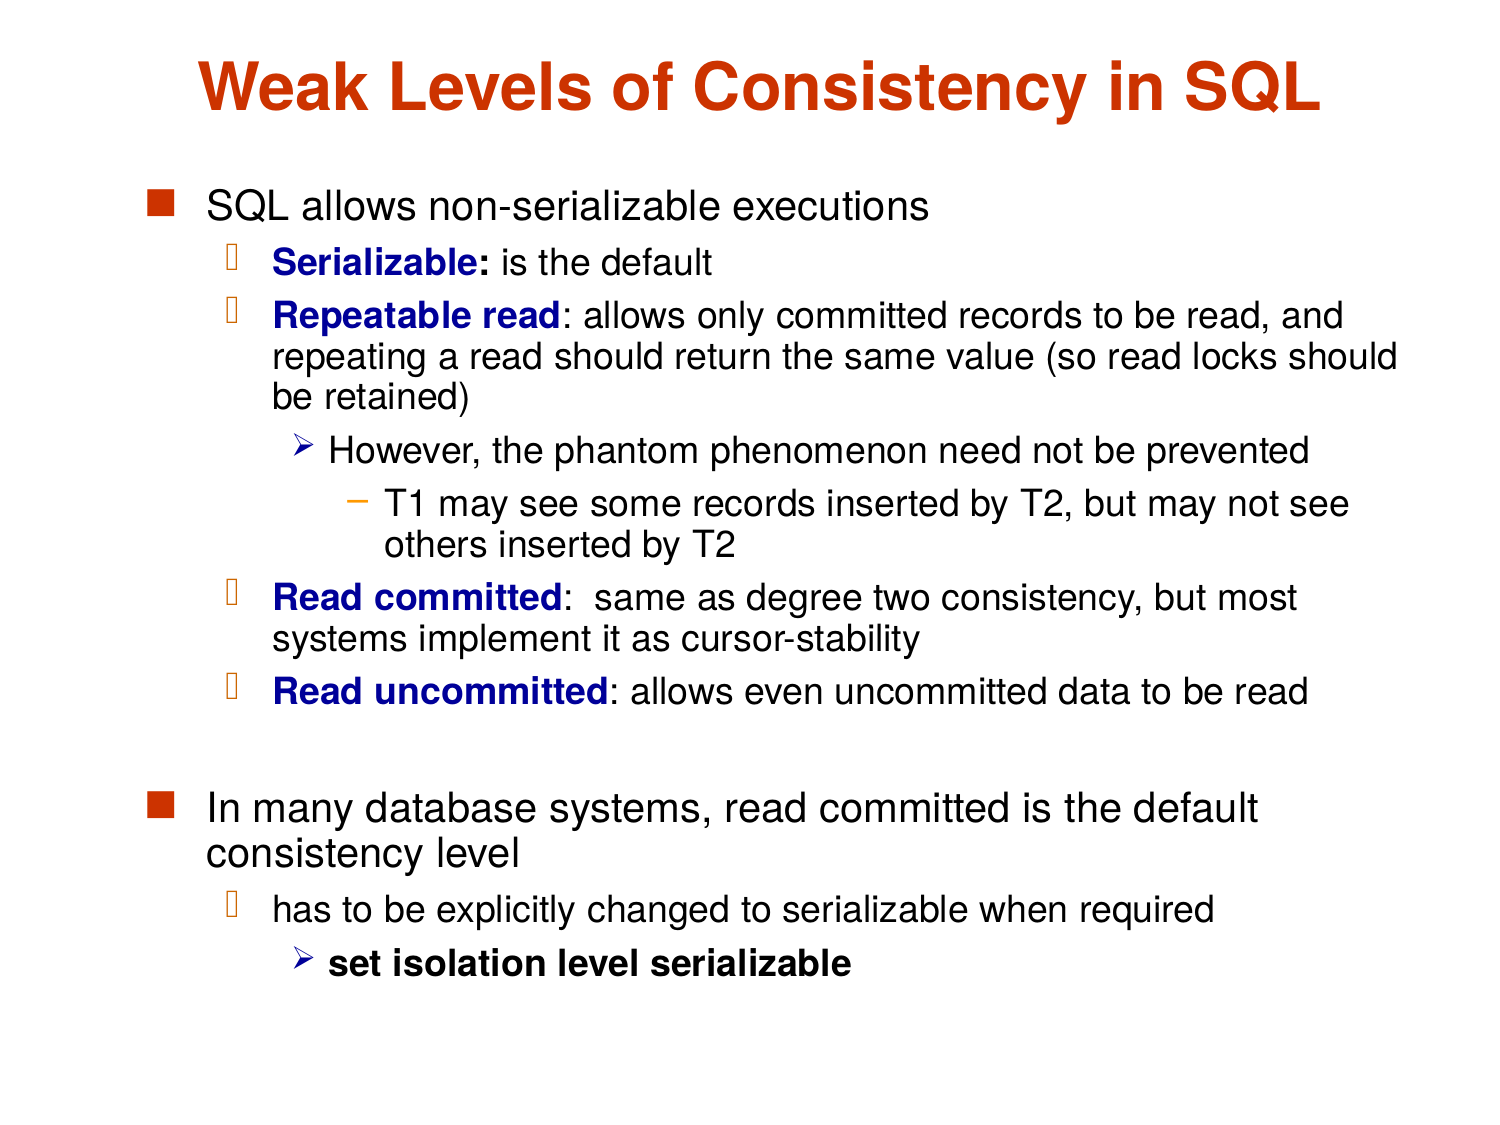

# Weak Levels of Consistency in SQL
SQL allows non-serializable executions
Serializable: is the default
Repeatable read: allows only committed records to be read, and repeating a read should return the same value (so read locks should be retained)
However, the phantom phenomenon need not be prevented
T1 may see some records inserted by T2, but may not see others inserted by T2
Read committed:  same as degree two consistency, but most systems implement it as cursor-stability
Read uncommitted: allows even uncommitted data to be read

In many database systems, read committed is the default consistency level
has to be explicitly changed to serializable when required
set isolation level serializable